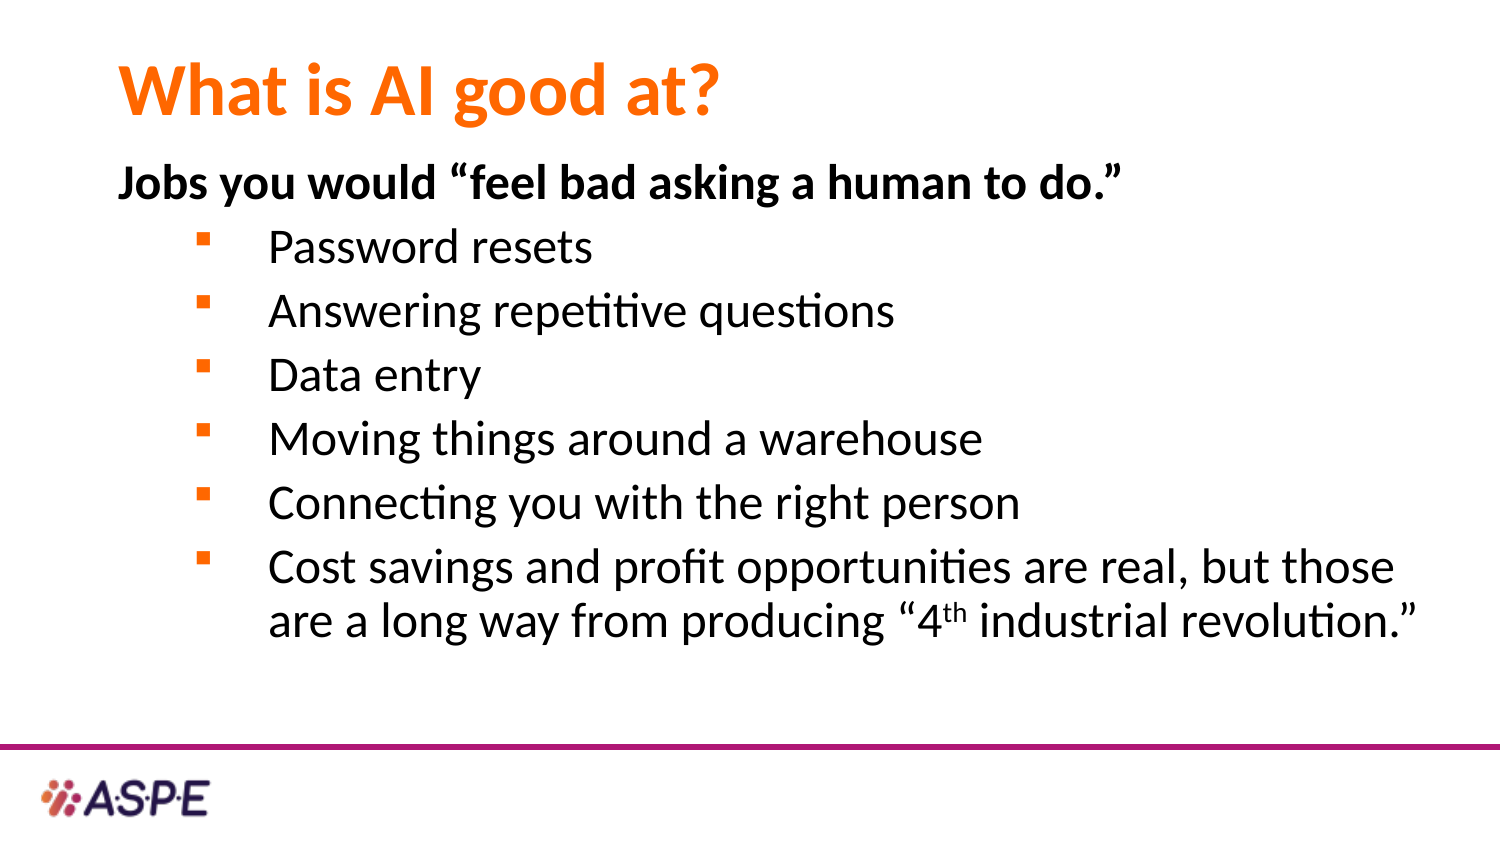

# What is AI good at?
Jobs you would “feel bad asking a human to do.”
Password resets
Answering repetitive questions
Data entry
Moving things around a warehouse
Connecting you with the right person
Cost savings and profit opportunities are real, but those are a long way from producing “4th industrial revolution.”